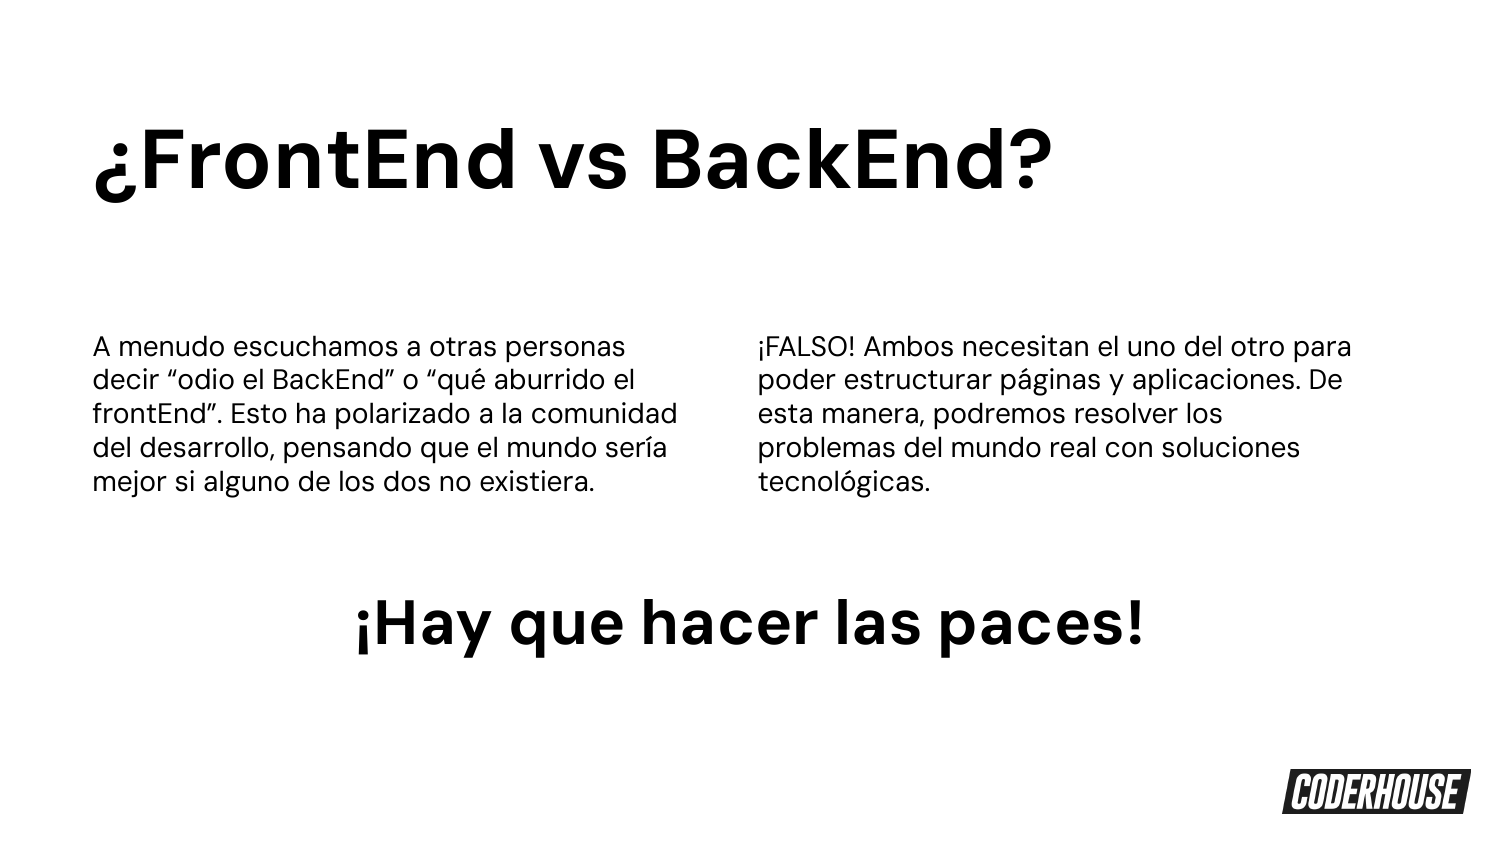

¿FrontEnd vs BackEnd?
A menudo escuchamos a otras personas decir “odio el BackEnd” o “qué aburrido el frontEnd”. Esto ha polarizado a la comunidad del desarrollo, pensando que el mundo sería mejor si alguno de los dos no existiera.
¡FALSO! Ambos necesitan el uno del otro para poder estructurar páginas y aplicaciones. De esta manera, podremos resolver los problemas del mundo real con soluciones tecnológicas.
¡Hay que hacer las paces!